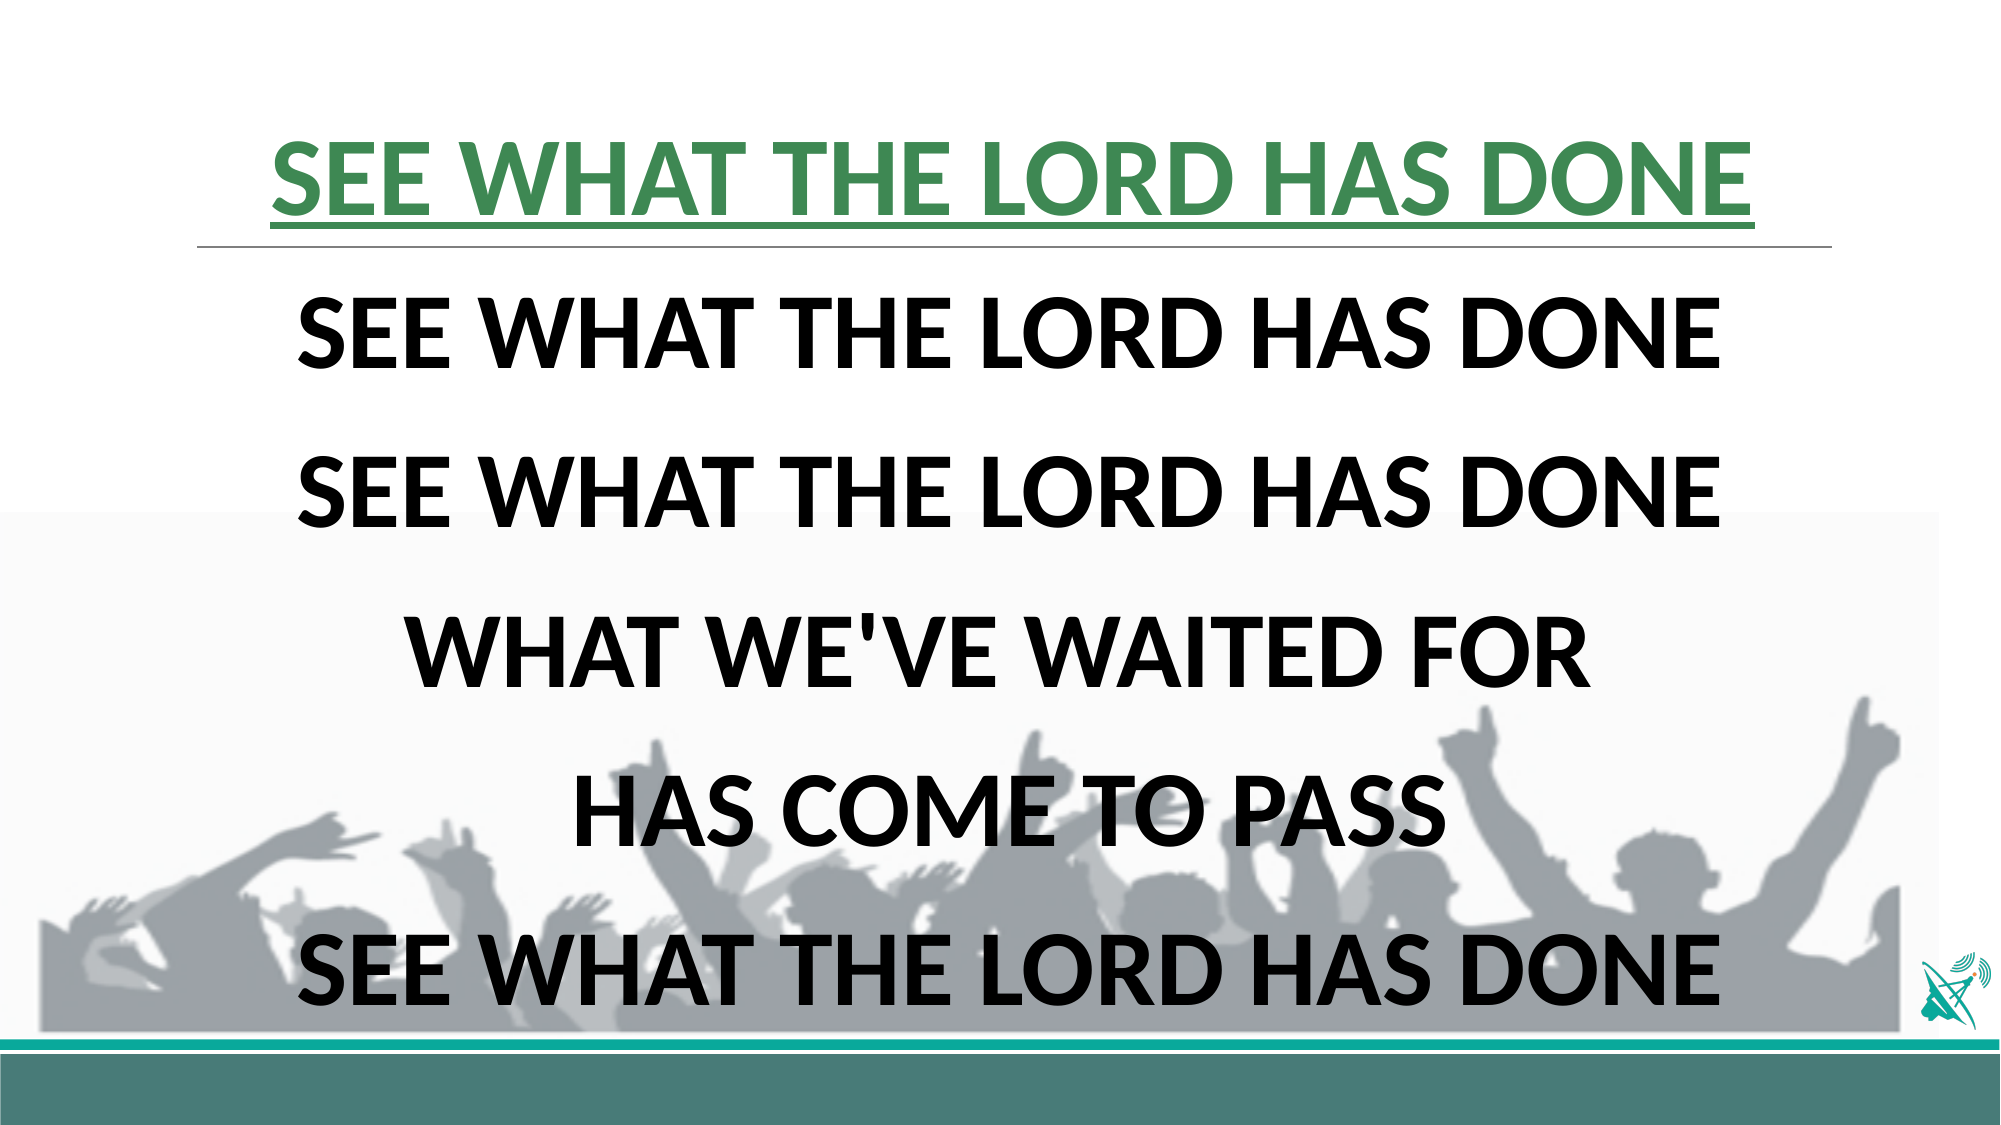

# SEE WHAT THE LORD HAS DONE
SEE WHAT THE LORD HAS DONE
SEE WHAT THE LORD HAS DONE
WHAT WE'VE WAITED FOR
HAS COME TO PASS
SEE WHAT THE LORD HAS DONE